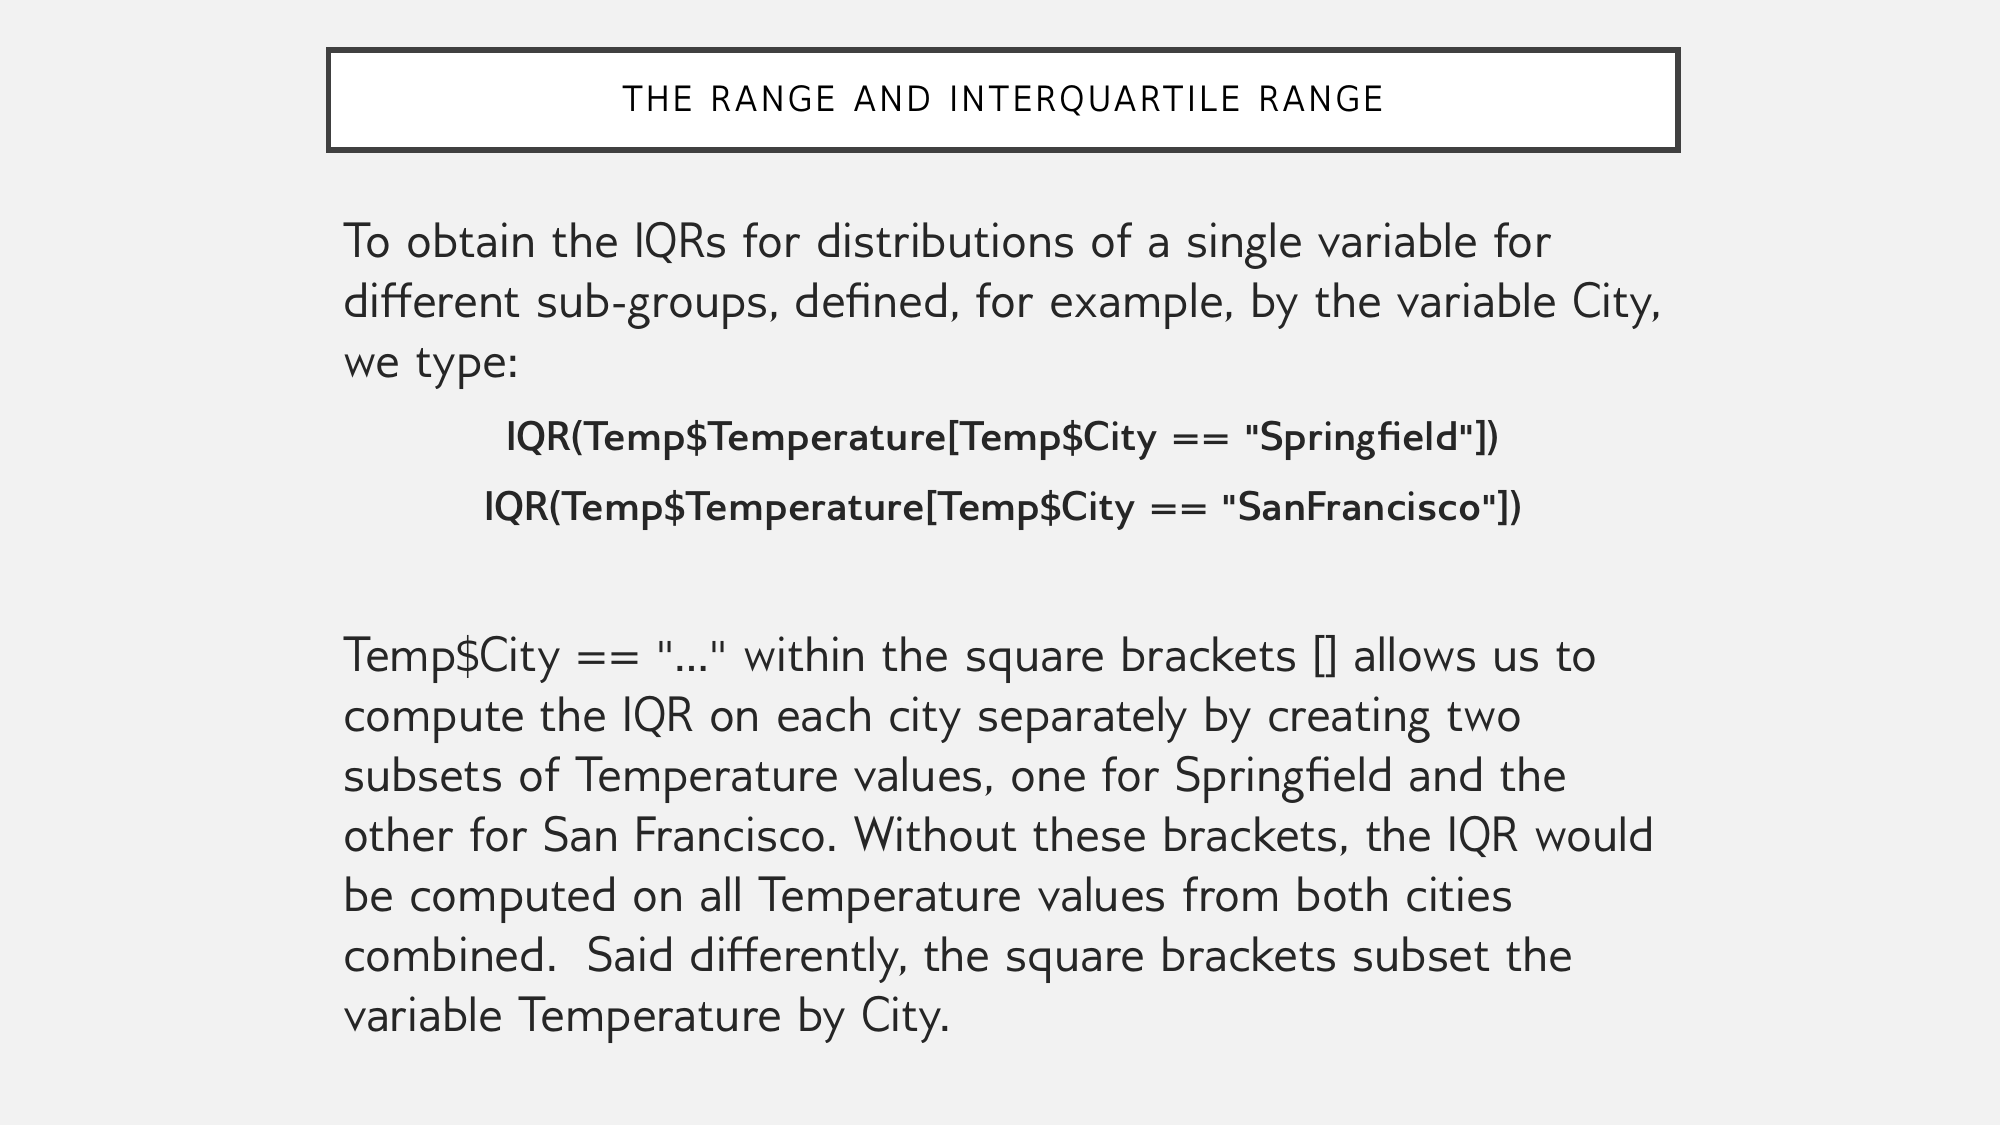

# The Range and Interquartile Range
To obtain the IQRs for distributions of a single variable for different sub-groups, defined, for example, by the variable City, we type:
IQR(Temp$Temperature[Temp$City == "Springfield"])
IQR(Temp$Temperature[Temp$City == "SanFrancisco"])

Temp$City == "…" within the square brackets [] allows us to compute the IQR on each city separately by creating two subsets of Temperature values, one for Springfield and the other for San Francisco. Without these brackets, the IQR would be computed on all Temperature values from both cities combined.  Said differently, the square brackets subset the variable Temperature by City.